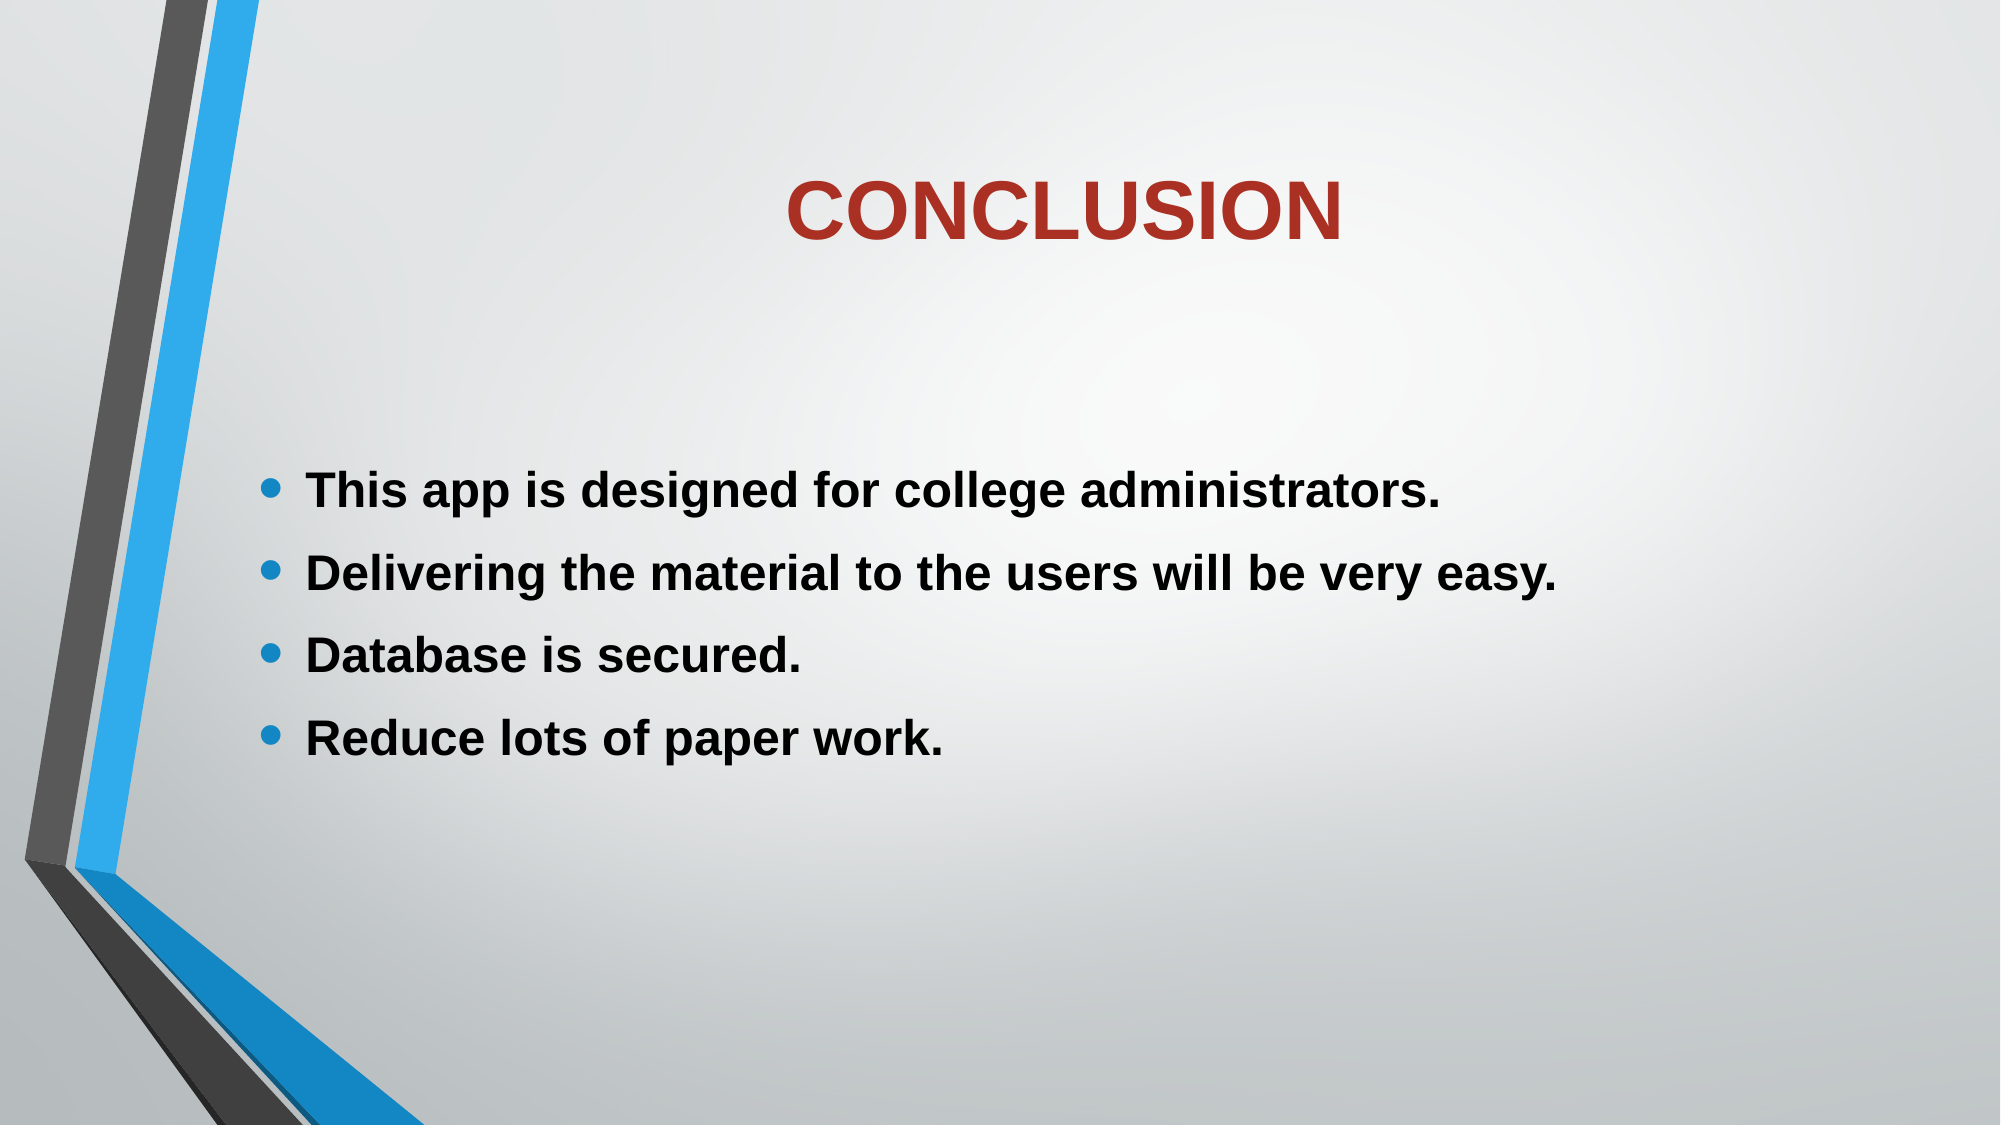

# Conclusion
This app is designed for college administrators.
Delivering the material to the users will be very easy.
Database is secured.
Reduce lots of paper work.